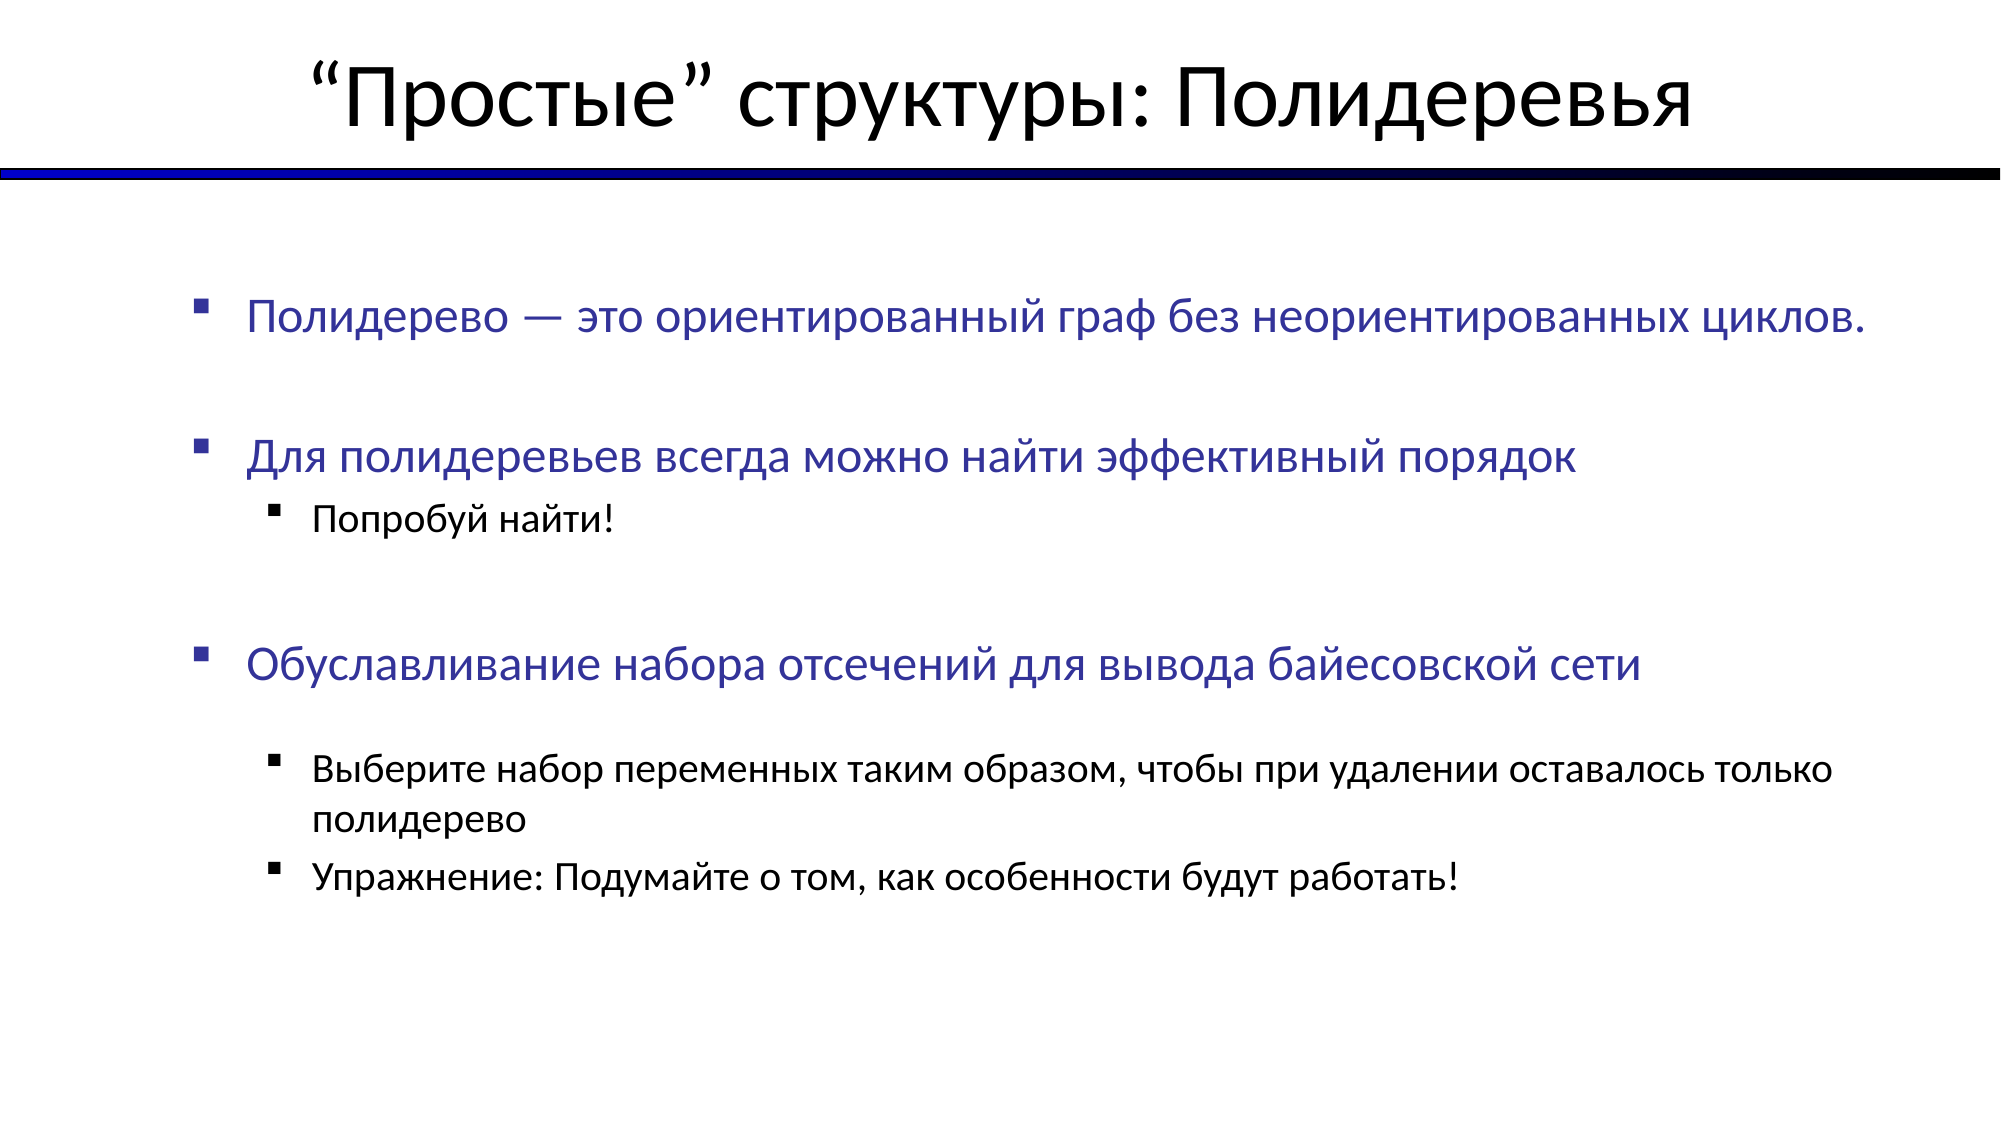

# “Простые” структуры: Полидеревья
Полидерево — это ориентированный граф без неориентированных циклов.

Для полидеревьев всегда можно найти эффективный порядок
Попробуй найти!

Обуславливание набора отсечений для вывода байесовской сети

Выберите набор переменных таким образом, чтобы при удалении оставалось только полидерево
Упражнение: Подумайте о том, как особенности будут работать!